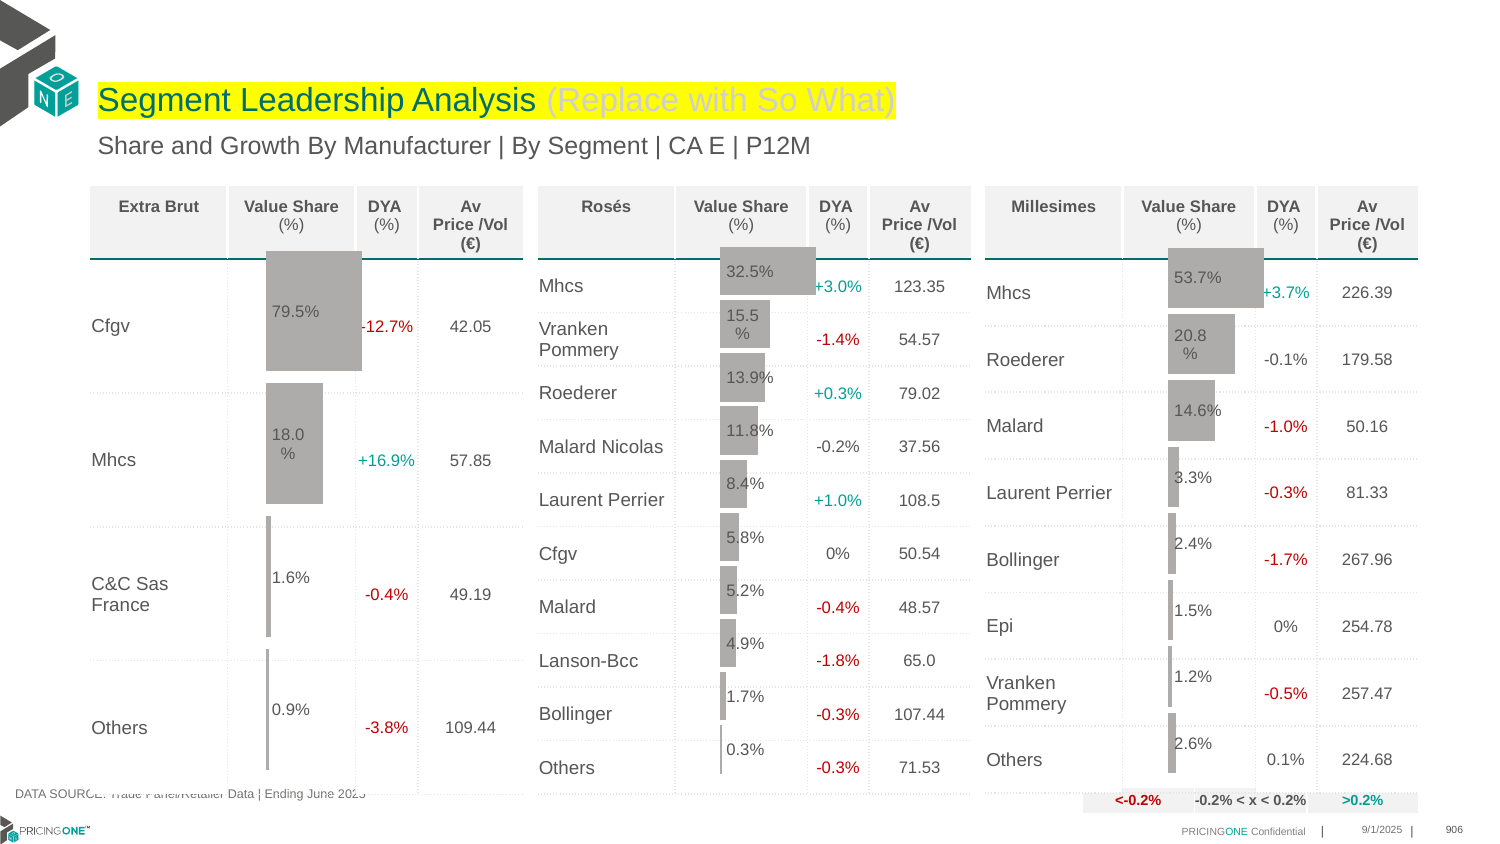

# Segment Leadership Analysis (Replace with So What)
Share and Growth By Manufacturer | By Segment | CA E | P12M
| Rosés | Value Share (%) | DYA (%) | Av Price /Vol (€) |
| --- | --- | --- | --- |
| Mhcs |  | +3.0% | 123.35 |
| Vranken Pommery |  | -1.4% | 54.57 |
| Roederer |  | +0.3% | 79.02 |
| Malard Nicolas |  | -0.2% | 37.56 |
| Laurent Perrier |  | +1.0% | 108.5 |
| Cfgv |  | 0% | 50.54 |
| Malard |  | -0.4% | 48.57 |
| Lanson-Bcc |  | -1.8% | 65.0 |
| Bollinger |  | -0.3% | 107.44 |
| Others |  | -0.3% | 71.53 |
| Extra Brut | Value Share (%) | DYA (%) | Av Price /Vol (€) |
| --- | --- | --- | --- |
| Cfgv |  | -12.7% | 42.05 |
| Mhcs |  | +16.9% | 57.85 |
| C&C Sas France |  | -0.4% | 49.19 |
| Others |  | -3.8% | 109.44 |
| Millesimes | Value Share (%) | DYA (%) | Av Price /Vol (€) |
| --- | --- | --- | --- |
| Mhcs |  | +3.7% | 226.39 |
| Roederer |  | -0.1% | 179.58 |
| Malard |  | -1.0% | 50.16 |
| Laurent Perrier |  | -0.3% | 81.33 |
| Bollinger |  | -1.7% | 267.96 |
| Epi |  | 0% | 254.78 |
| Vranken Pommery |  | -0.5% | 257.47 |
| Others |  | 0.1% | 224.68 |

### Chart

| Category | Extra Brut | CA E |
|---|---|
|  | 0.795323299678339 |

### Chart

| Category | Rosés | CA E |
|---|---|
|  | 0.32451524895254796 |

### Chart

| Category | Millesimes | CA E |
|---|---|
|  | 0.5368775391013587 |
DATA SOURCE: Trade Panel/Retailer Data | Ending June 2025
| <-0.2% | -0.2% < x < 0.2% | >0.2% |
| --- | --- | --- |

9/1/2025
906